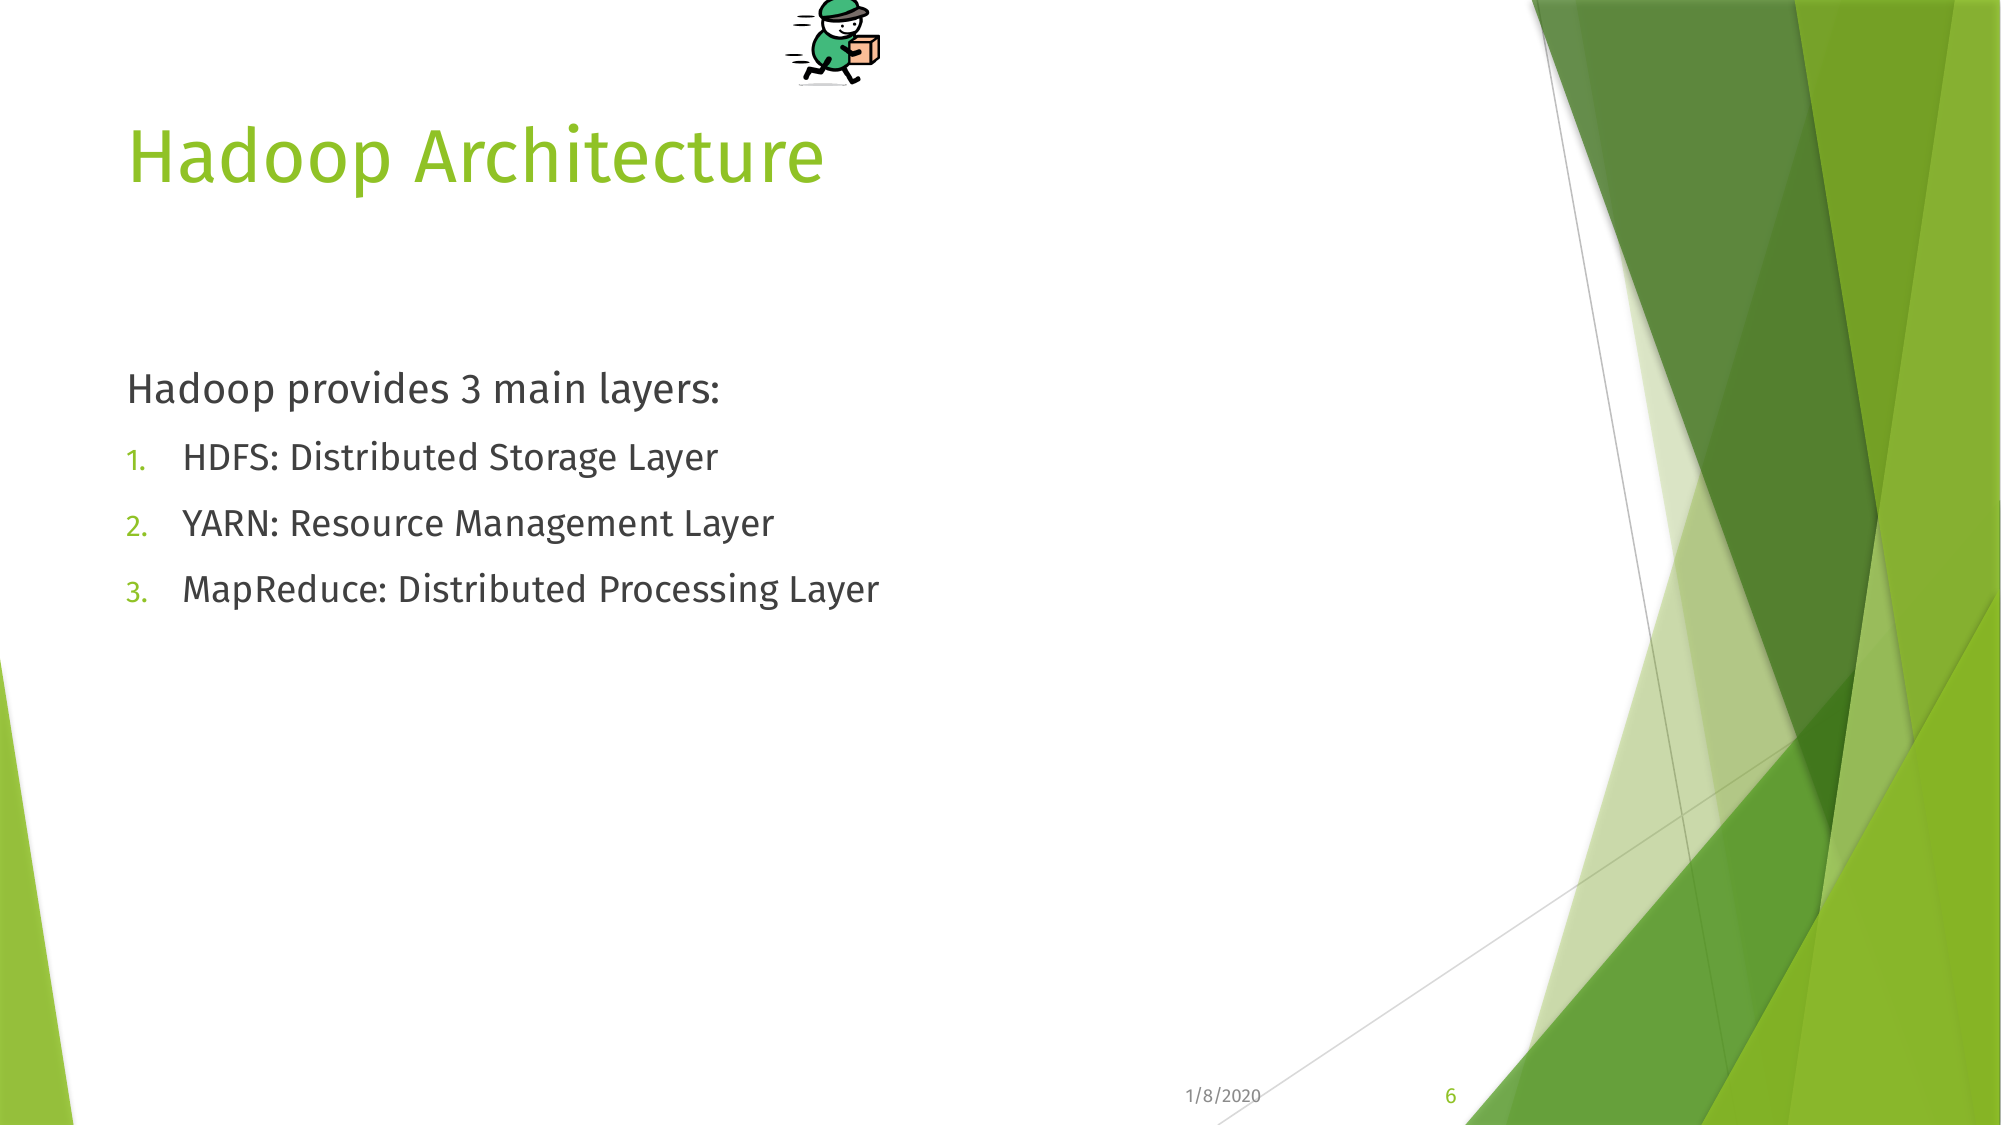

# Hadoop Architecture
Hadoop provides 3 main layers:
HDFS: Distributed Storage Layer
YARN: Resource Management Layer
MapReduce: Distributed Processing Layer
1/8/2020
6